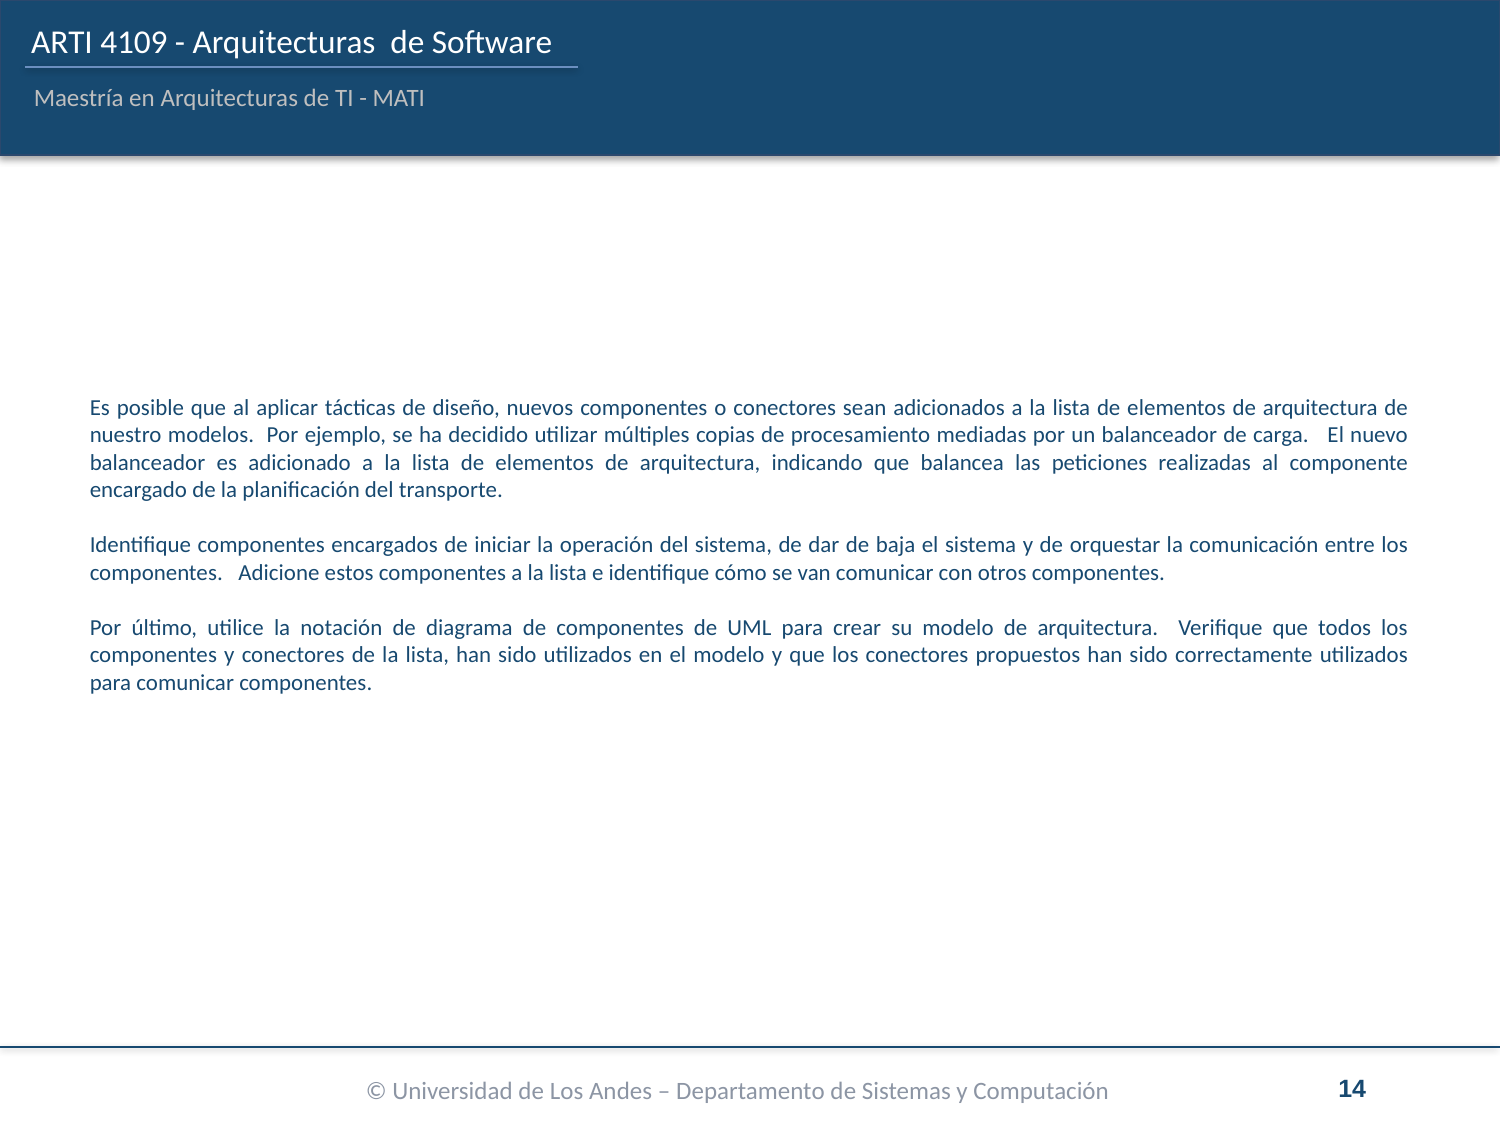

Es posible que al aplicar tácticas de diseño, nuevos componentes o conectores sean adicionados a la lista de elementos de arquitectura de nuestro modelos.  Por ejemplo, se ha decidido utilizar múltiples copias de procesamiento mediadas por un balanceador de carga.   El nuevo balanceador es adicionado a la lista de elementos de arquitectura, indicando que balancea las peticiones realizadas al componente encargado de la planificación del transporte.

Identifique componentes encargados de iniciar la operación del sistema, de dar de baja el sistema y de orquestar la comunicación entre los componentes.   Adicione estos componentes a la lista e identifique cómo se van comunicar con otros componentes.

Por último, utilice la notación de diagrama de componentes de UML para crear su modelo de arquitectura.  Verifique que todos los componentes y conectores de la lista, han sido utilizados en el modelo y que los conectores propuestos han sido correctamente utilizados para comunicar componentes.
14
© Universidad de Los Andes – Departamento de Sistemas y Computación